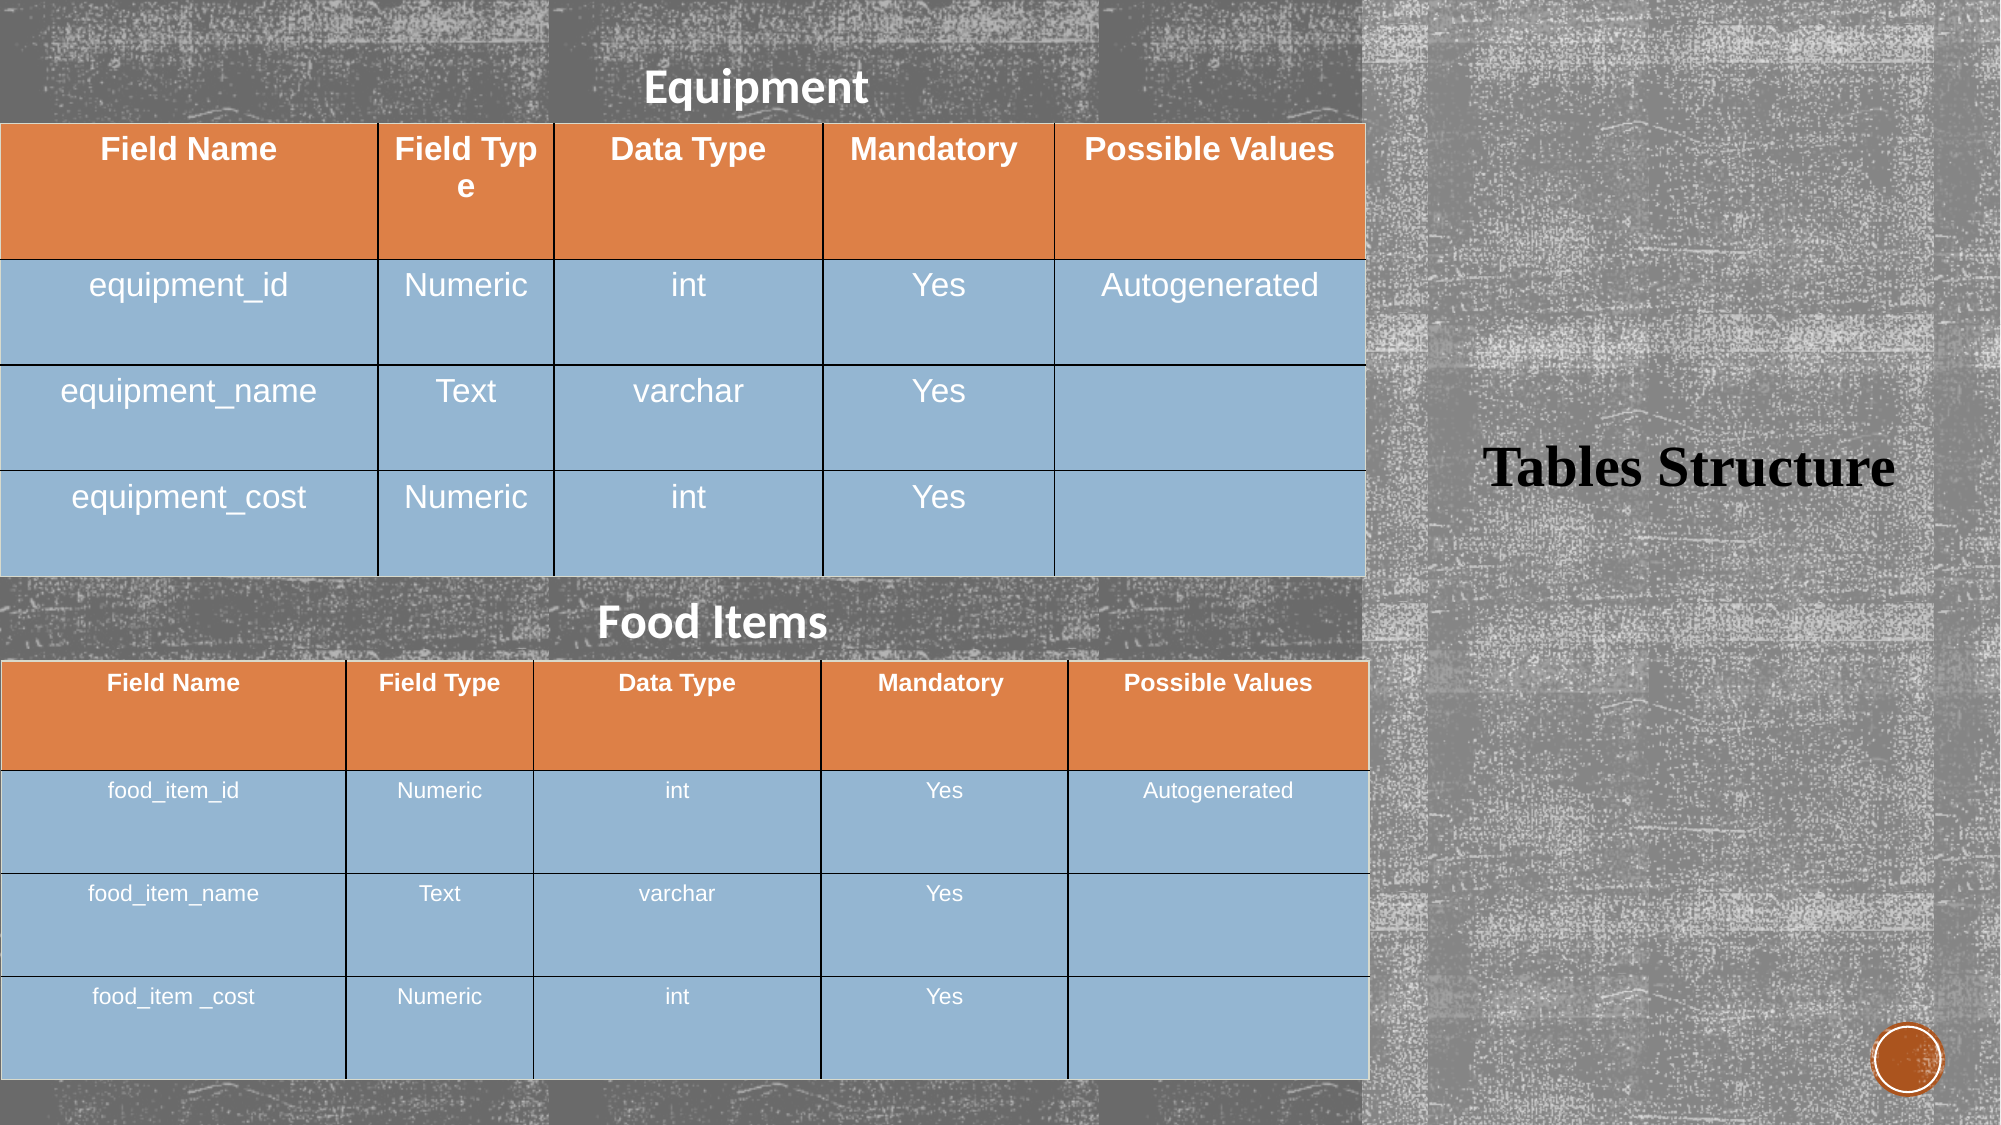

Equipment

| Field Name​ | Field Type​ | Data Type​ | Mandatory ​ | Possible Values​ |
| --- | --- | --- | --- | --- |
| equipment\_id​ | Numeric​ | int​ | Yes​ | Autogenerated​ |
| equipment\_name​ | Text​ | varchar​ | Yes​ | ​ |
| equipment\_cost​ | Numeric​ | int​ | Yes​ | ​ |

Tables Structure
Food Items
| Field Name​ | Field Type​ | Data Type​ | Mandatory ​ | Possible Values​ |
| --- | --- | --- | --- | --- |
| food\_item\_id​ | Numeric​ | int​ | Yes​ | Autogenerated​ |
| food\_item\_name​ | Text​ | varchar​ | Yes​ | ​ |
| food\_item \_cost​ | Numeric​ | int​ | Yes​ | ​ |